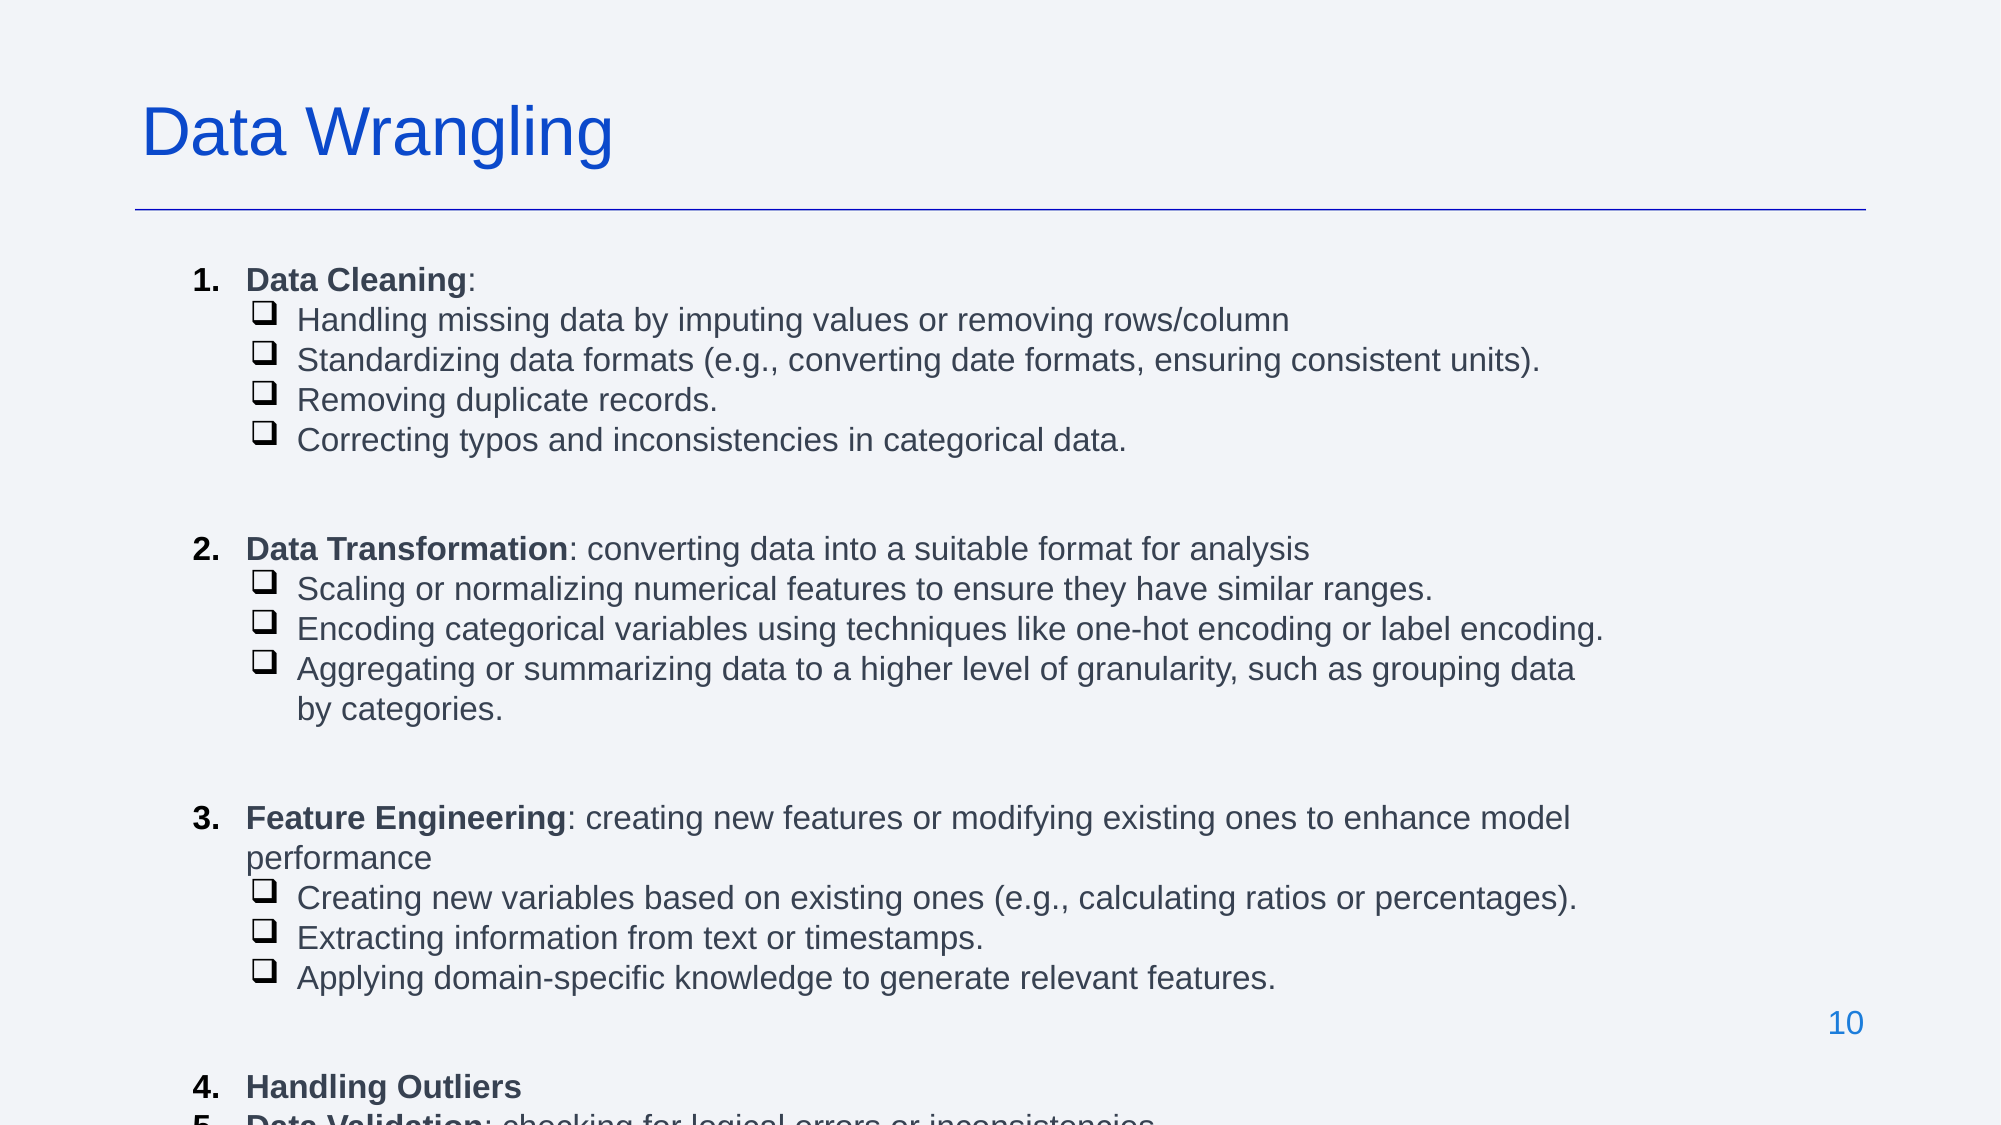

Data Wrangling
Data Cleaning:
Handling missing data by imputing values or removing rows/column
Standardizing data formats (e.g., converting date formats, ensuring consistent units).
Removing duplicate records.
Correcting typos and inconsistencies in categorical data.

Data Transformation: converting data into a suitable format for analysis
Scaling or normalizing numerical features to ensure they have similar ranges.
Encoding categorical variables using techniques like one-hot encoding or label encoding.
Aggregating or summarizing data to a higher level of granularity, such as grouping data by categories.

Feature Engineering: creating new features or modifying existing ones to enhance model performance
Creating new variables based on existing ones (e.g., calculating ratios or percentages).
Extracting information from text or timestamps.
Applying domain-specific knowledge to generate relevant features.

Handling Outliers
Data Validation: checking for logical errors or inconsistencies
10